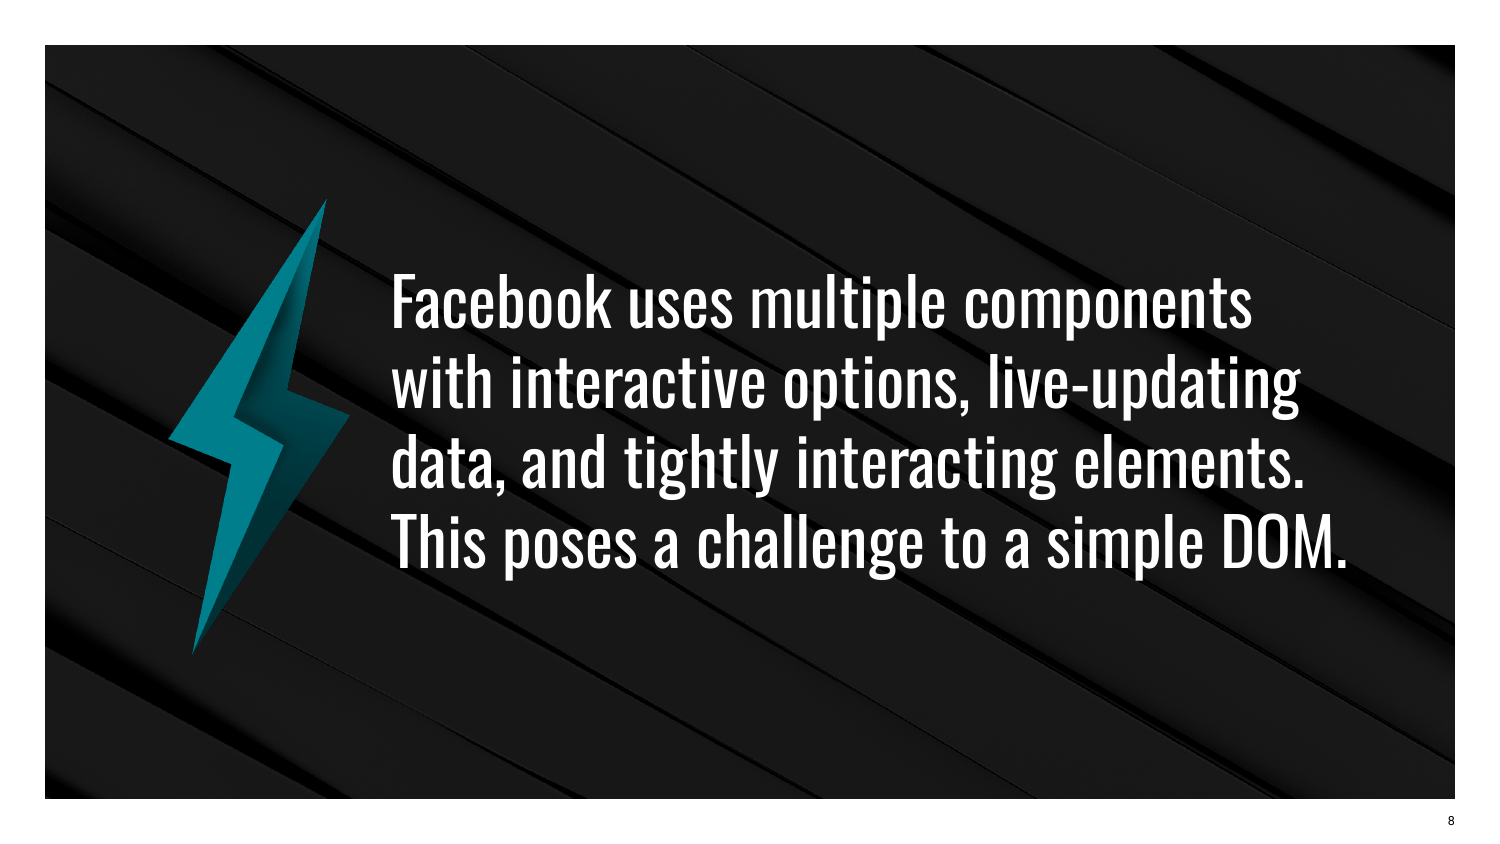

# Facebook uses multiple components with interactive options, live-updating data, and tightly interacting elements. This poses a challenge to a simple DOM.